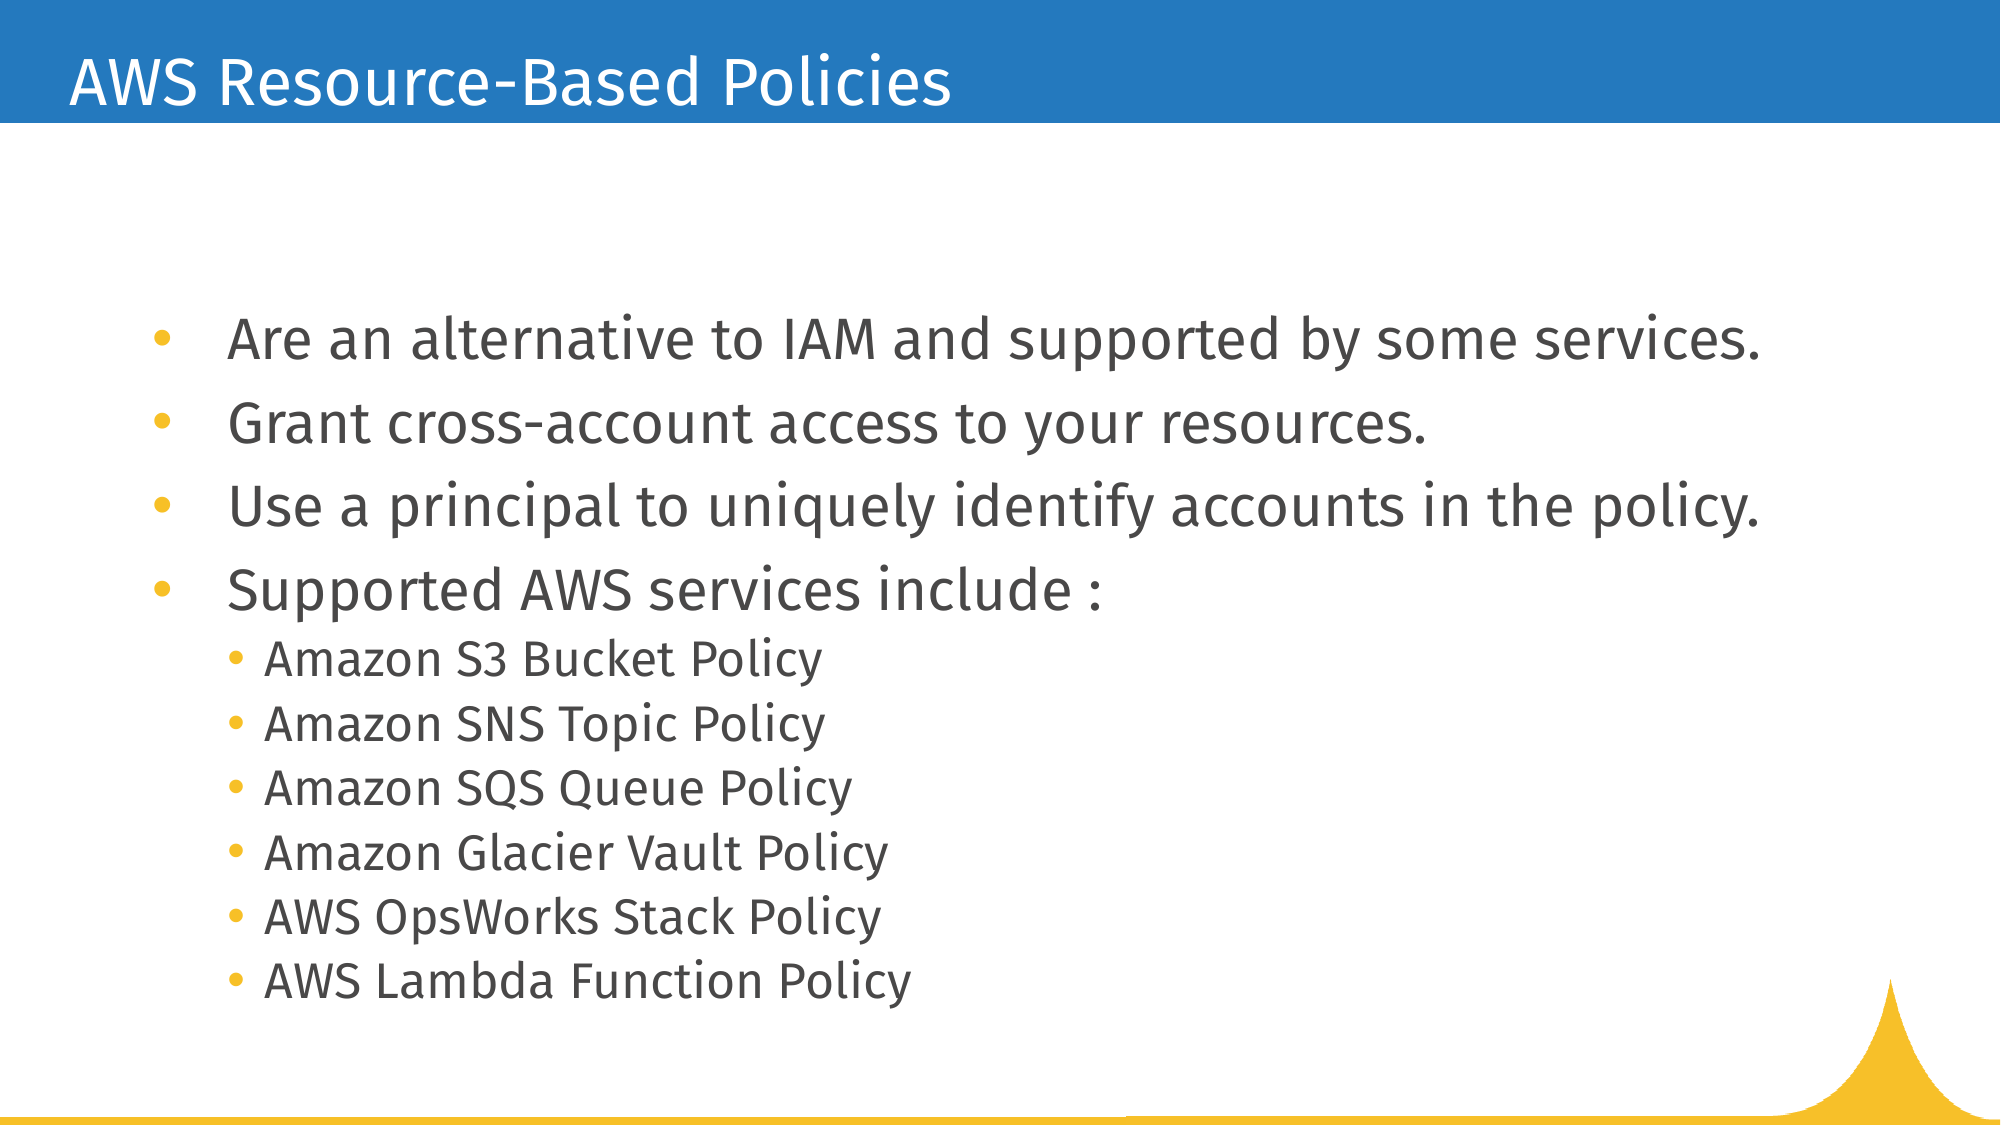

# AWS Resource-Based Policies

Are an alternative to IAM and supported by some services.
Grant cross-account access to your resources.
Use a principal to uniquely identify accounts in the policy.
Supported AWS services include :
Amazon S3 Bucket Policy
Amazon SNS Topic Policy
Amazon SQS Queue Policy
Amazon Glacier Vault Policy
AWS OpsWorks Stack Policy
AWS Lambda Function Policy